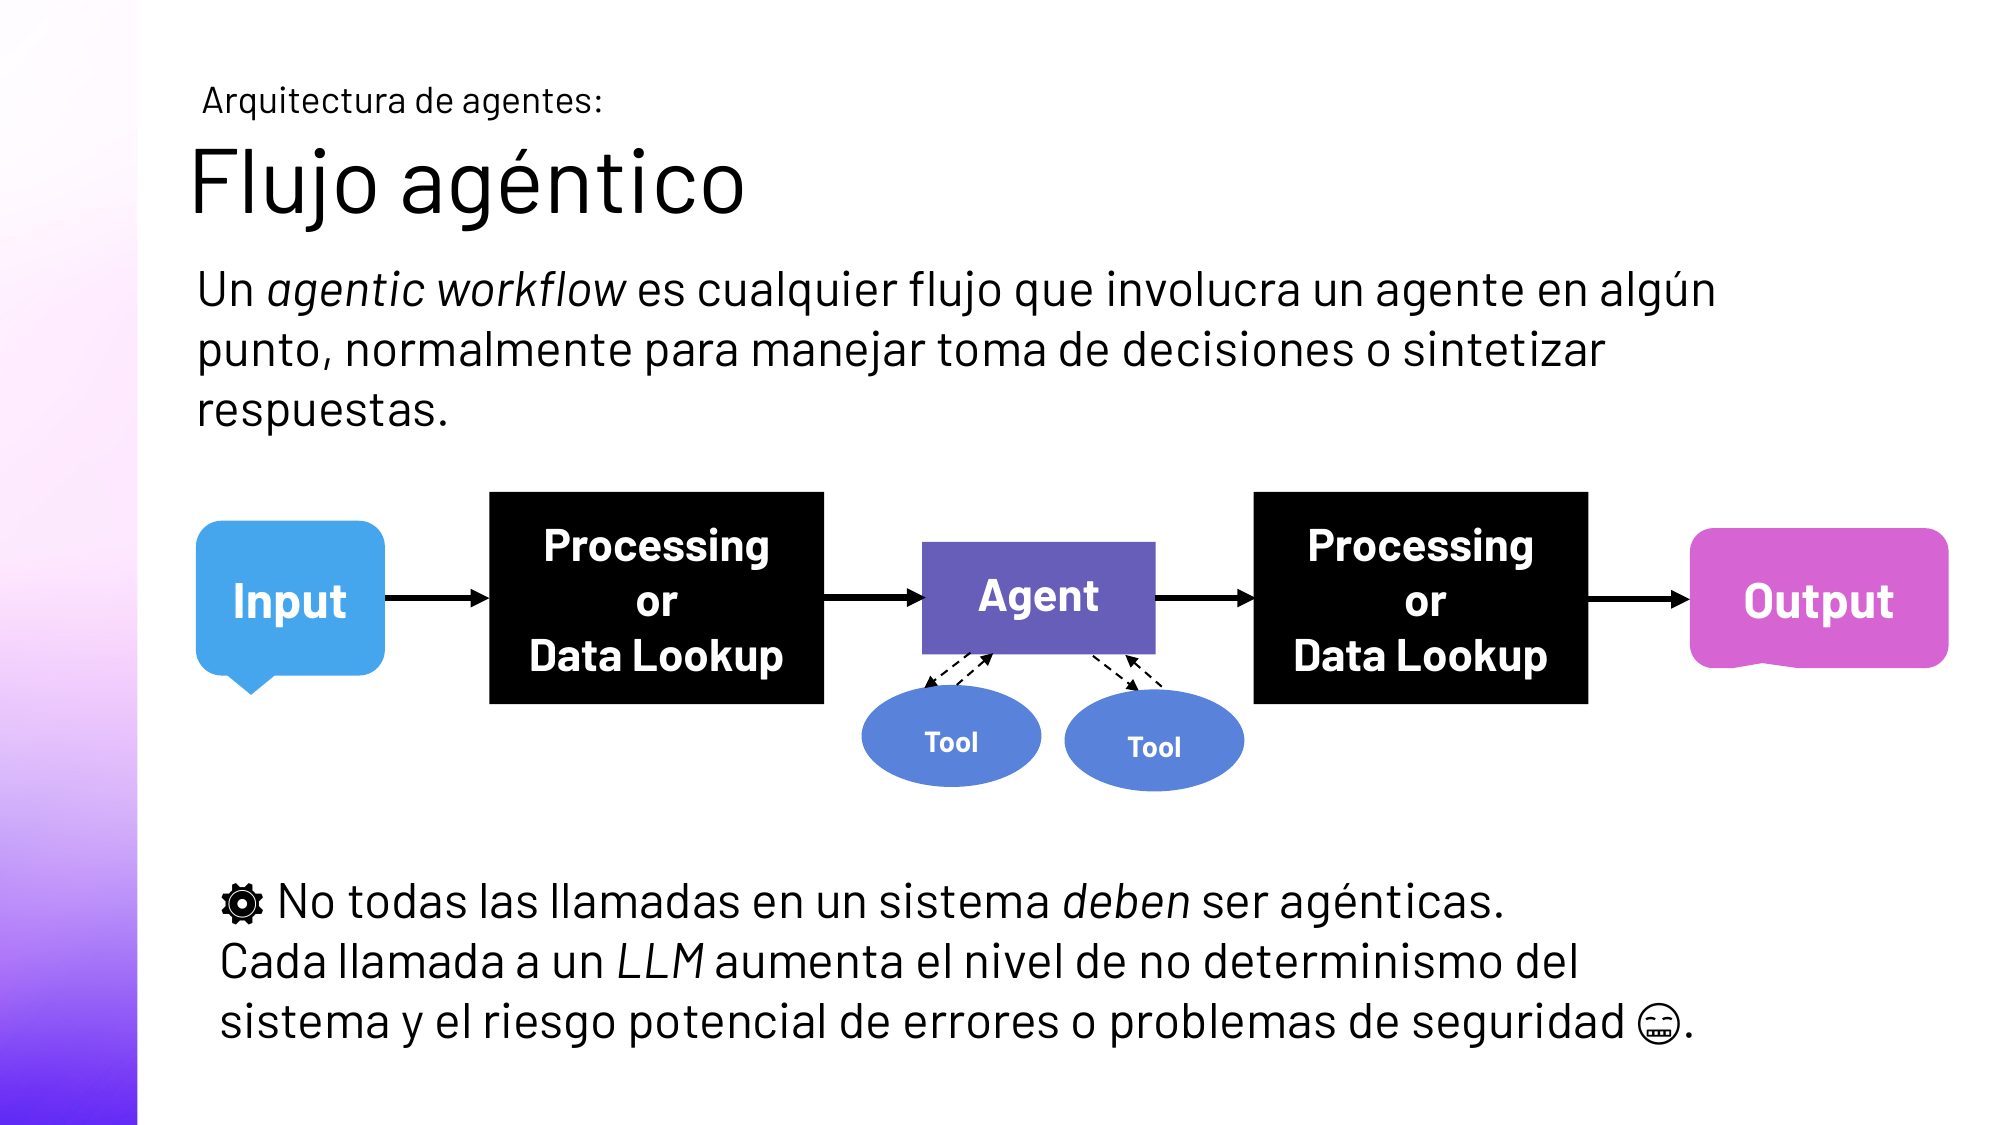

Arquitectura de agentes:
# Flujo agéntico
Un agentic workflow es cualquier flujo que involucra un agente en algún punto, normalmente para manejar toma de decisiones o sintetizar respuestas.
Processing
or
Data Lookup
Processing
 or
Data Lookup
Input
Output
Agent
Tool
Tool
⚙️ No todas las llamadas en un sistema deben ser agénticas.
Cada llamada a un LLM aumenta el nivel de no determinismo del sistema y el riesgo potencial de errores o problemas de seguridad 😬.